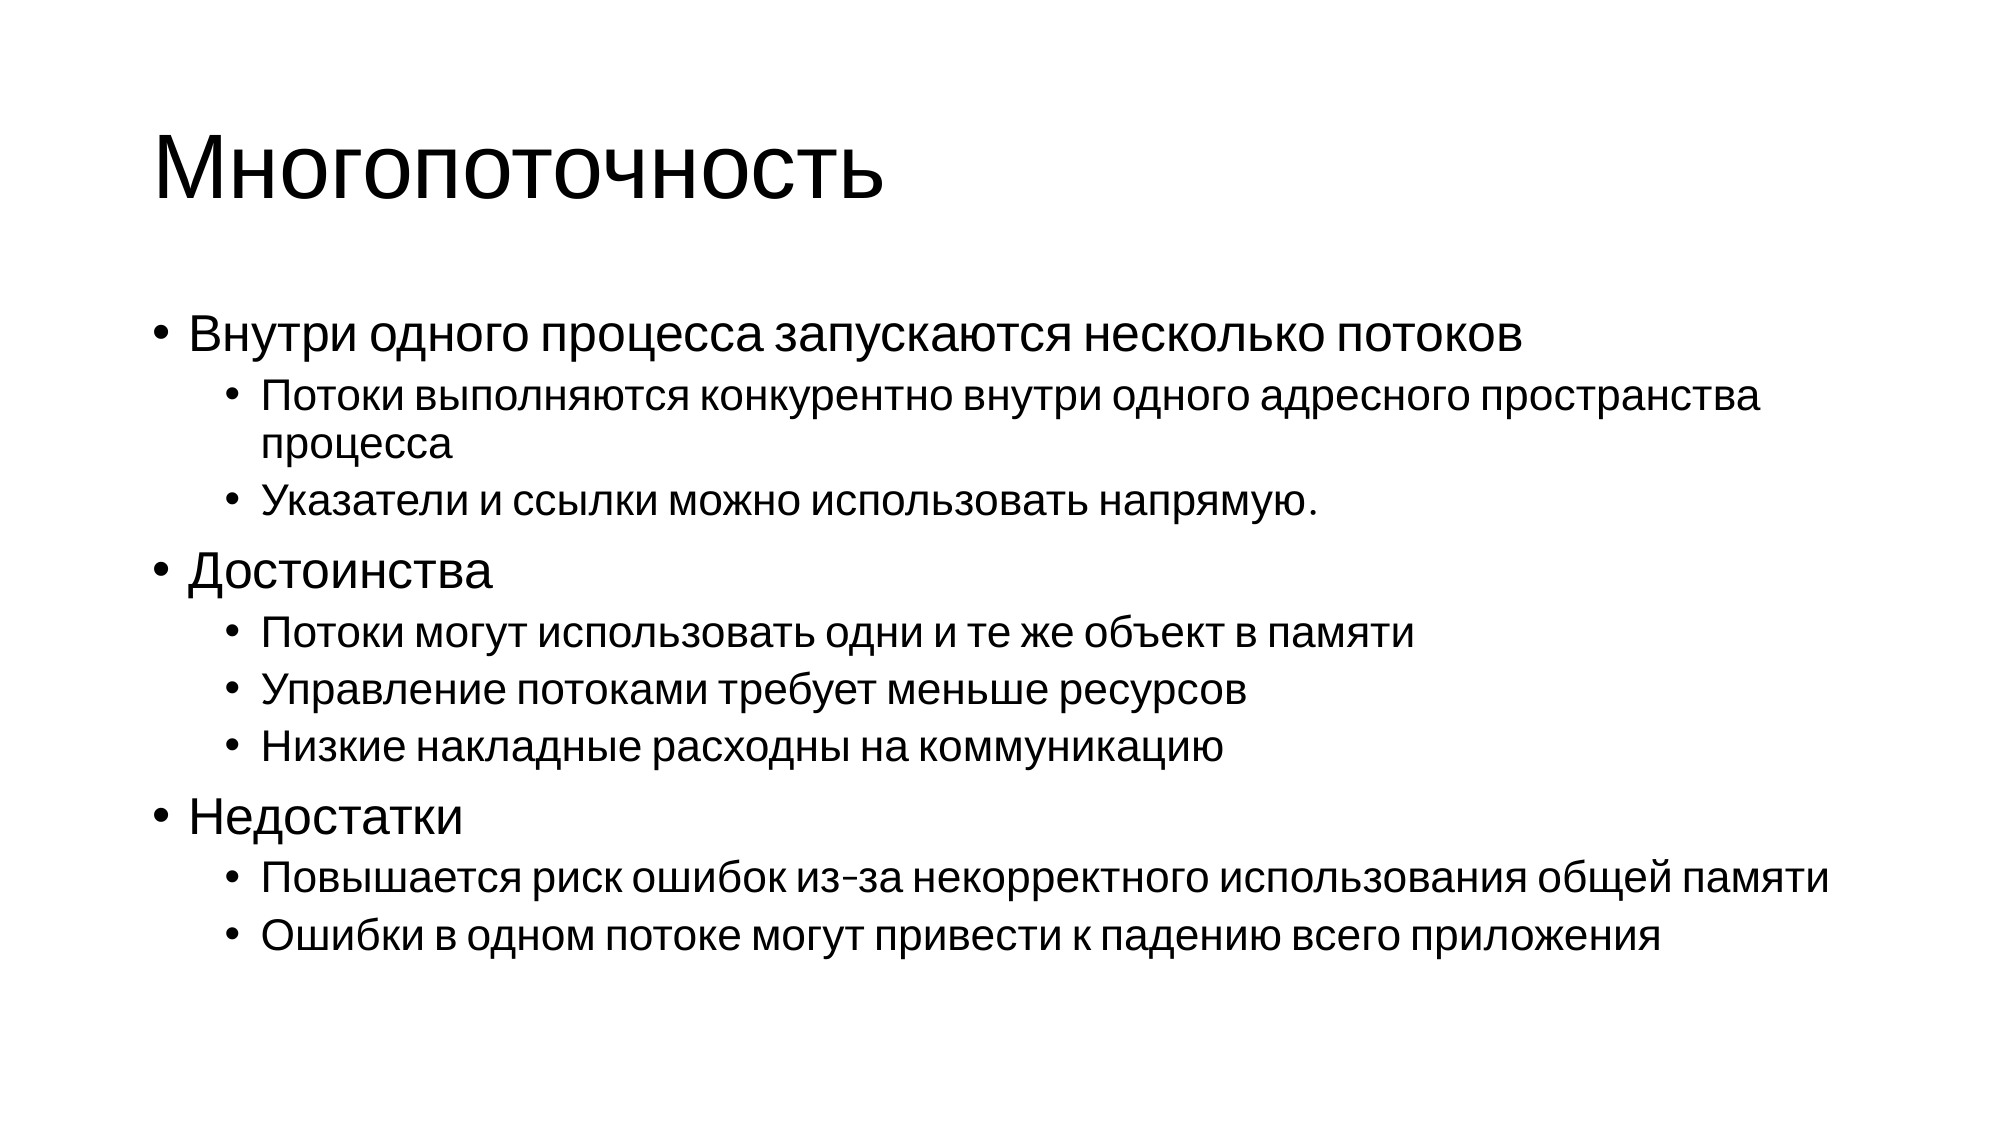

# Многопоточность
Внутри одного процесса запускаются несколько потоков
Потоки выполняются конкурентно внутри одного адресного пространства процесса
Указатели и ссылки можно использовать напрямую.
Достоинства
Потоки могут использовать одни и те же объект в памяти
Управление потоками требует меньше ресурсов
Низкие накладные расходны на коммуникацию
Недостатки
Повышается риск ошибок из-за некорректного использования общей памяти
Ошибки в одном потоке могут привести к падению всего приложения